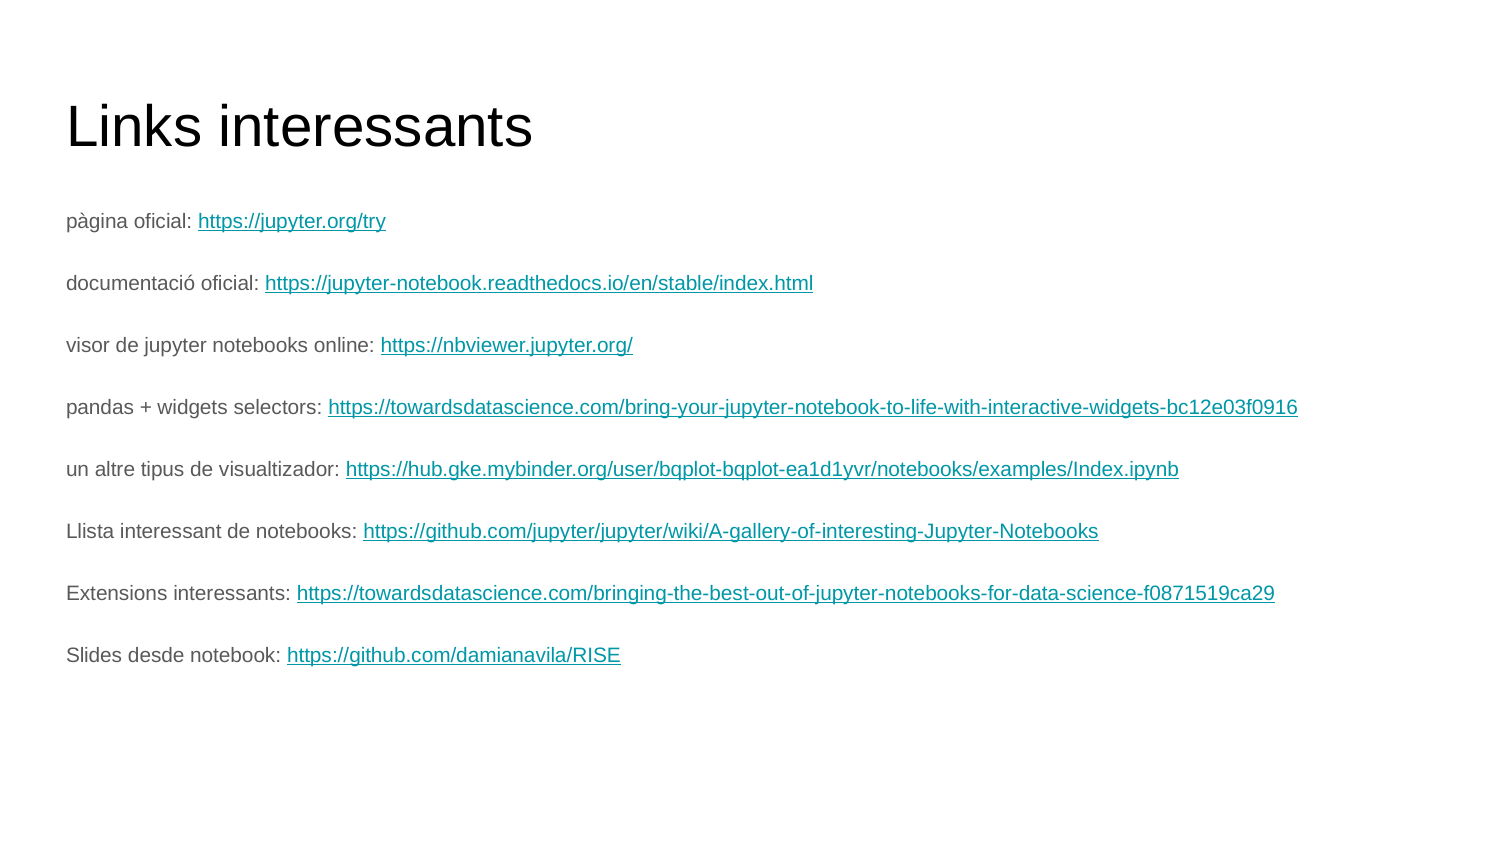

# Links interessants
pàgina oficial: https://jupyter.org/try
documentació oficial: https://jupyter-notebook.readthedocs.io/en/stable/index.html
visor de jupyter notebooks online: https://nbviewer.jupyter.org/
pandas + widgets selectors: https://towardsdatascience.com/bring-your-jupyter-notebook-to-life-with-interactive-widgets-bc12e03f0916
un altre tipus de visualtizador: https://hub.gke.mybinder.org/user/bqplot-bqplot-ea1d1yvr/notebooks/examples/Index.ipynb
Llista interessant de notebooks: https://github.com/jupyter/jupyter/wiki/A-gallery-of-interesting-Jupyter-Notebooks
Extensions interessants: https://towardsdatascience.com/bringing-the-best-out-of-jupyter-notebooks-for-data-science-f0871519ca29
Slides desde notebook: https://github.com/damianavila/RISE